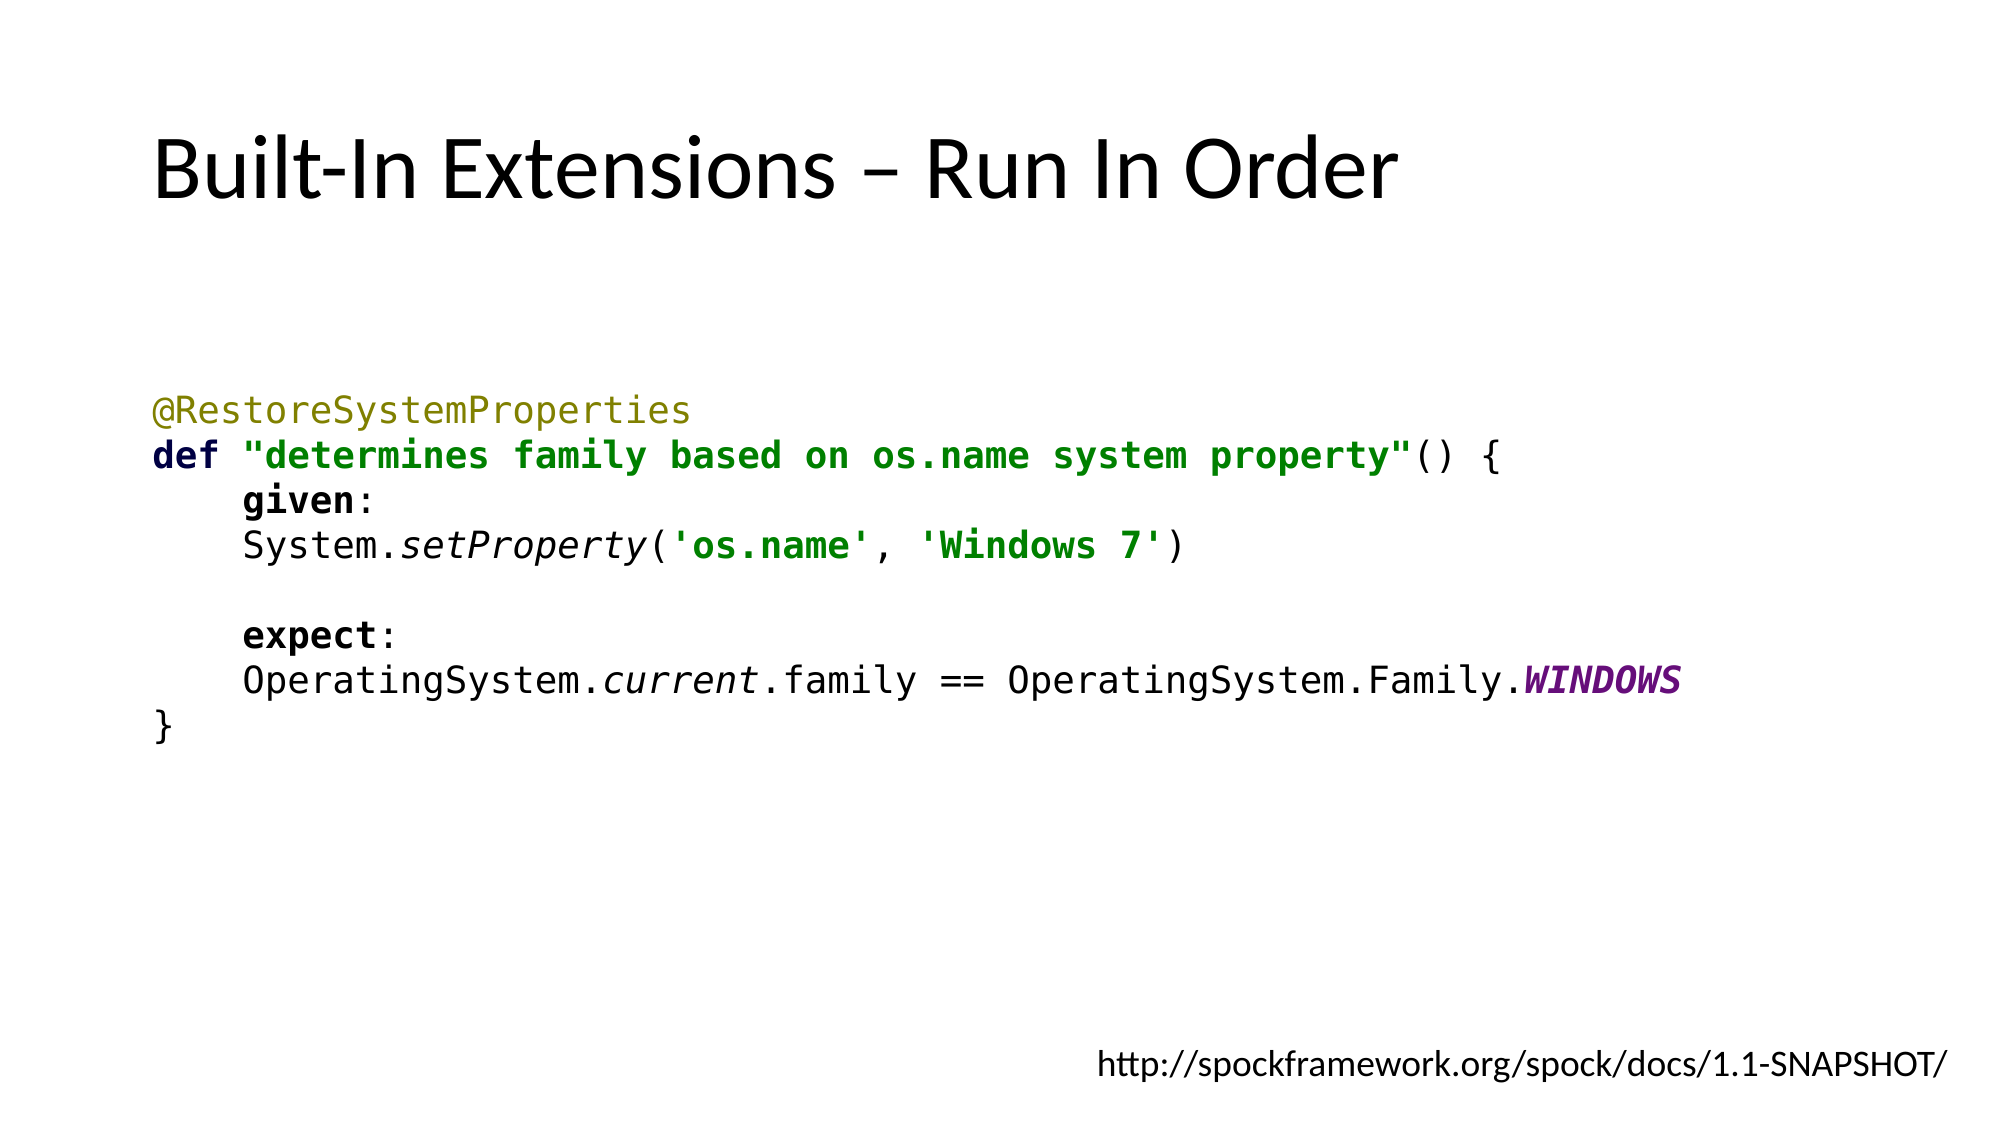

# Built-In Extensions – Run In Order
@RestoreSystemProperties
def "determines family based on os.name system property"() {
    given:
    System.setProperty('os.name', 'Windows 7')
    expect:
    OperatingSystem.current.family == OperatingSystem.Family.WINDOWS
}
http://spockframework.org/spock/docs/1.1-SNAPSHOT/